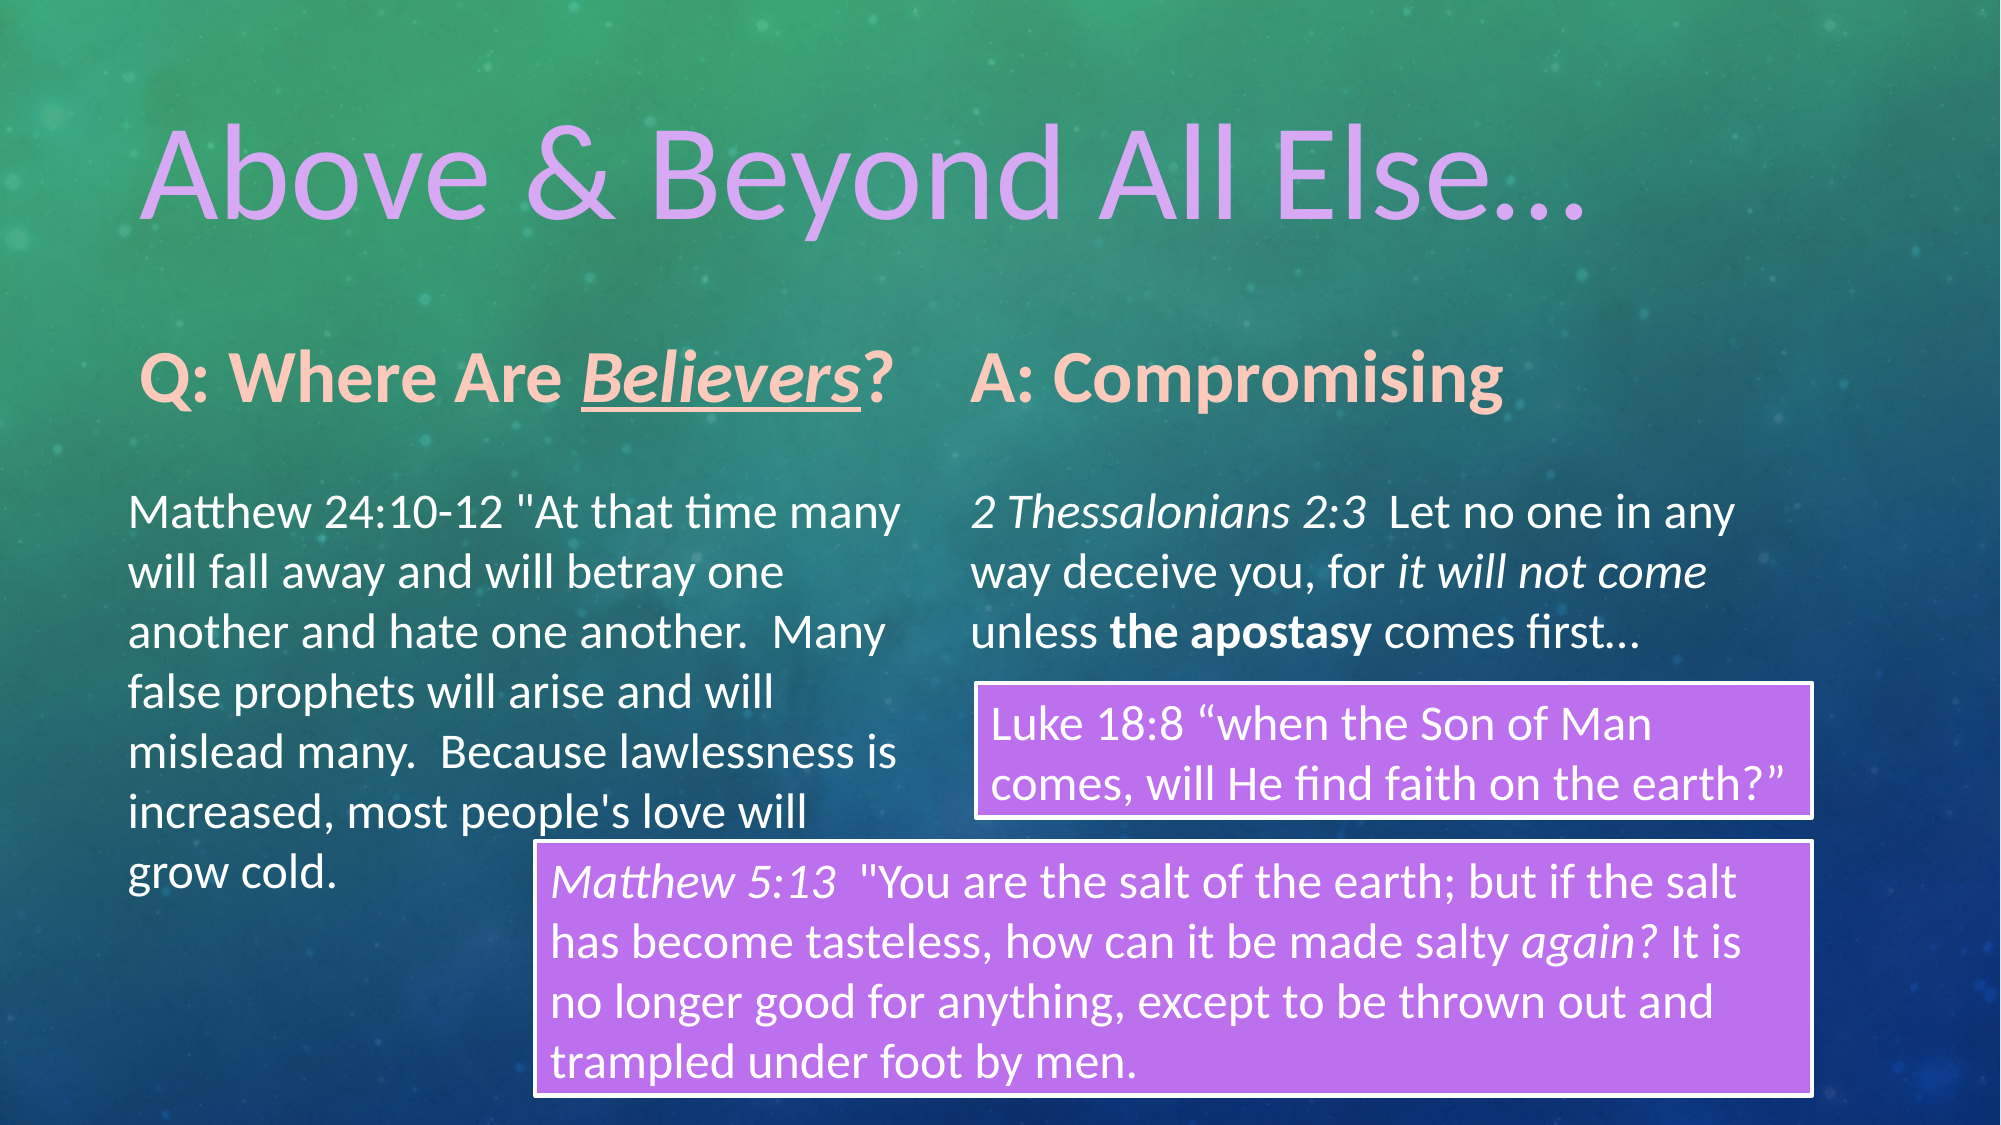

# Above & Beyond All Else…
Q: Where Are Believers?
A: Compromising
Matthew 24:10-12 "At that time many will fall away and will betray one another and hate one another.  Many false prophets will arise and will mislead many.  Because lawlessness is increased, most people's love will grow cold.
2 Thessalonians 2:3  Let no one in any way deceive you, for it will not come unless the apostasy comes first…
Luke 18:8 “when the Son of Man comes, will He find faith on the earth?”
Matthew 5:13  "You are the salt of the earth; but if the salt has become tasteless, how can it be made salty again? It is no longer good for anything, except to be thrown out and trampled under foot by men.